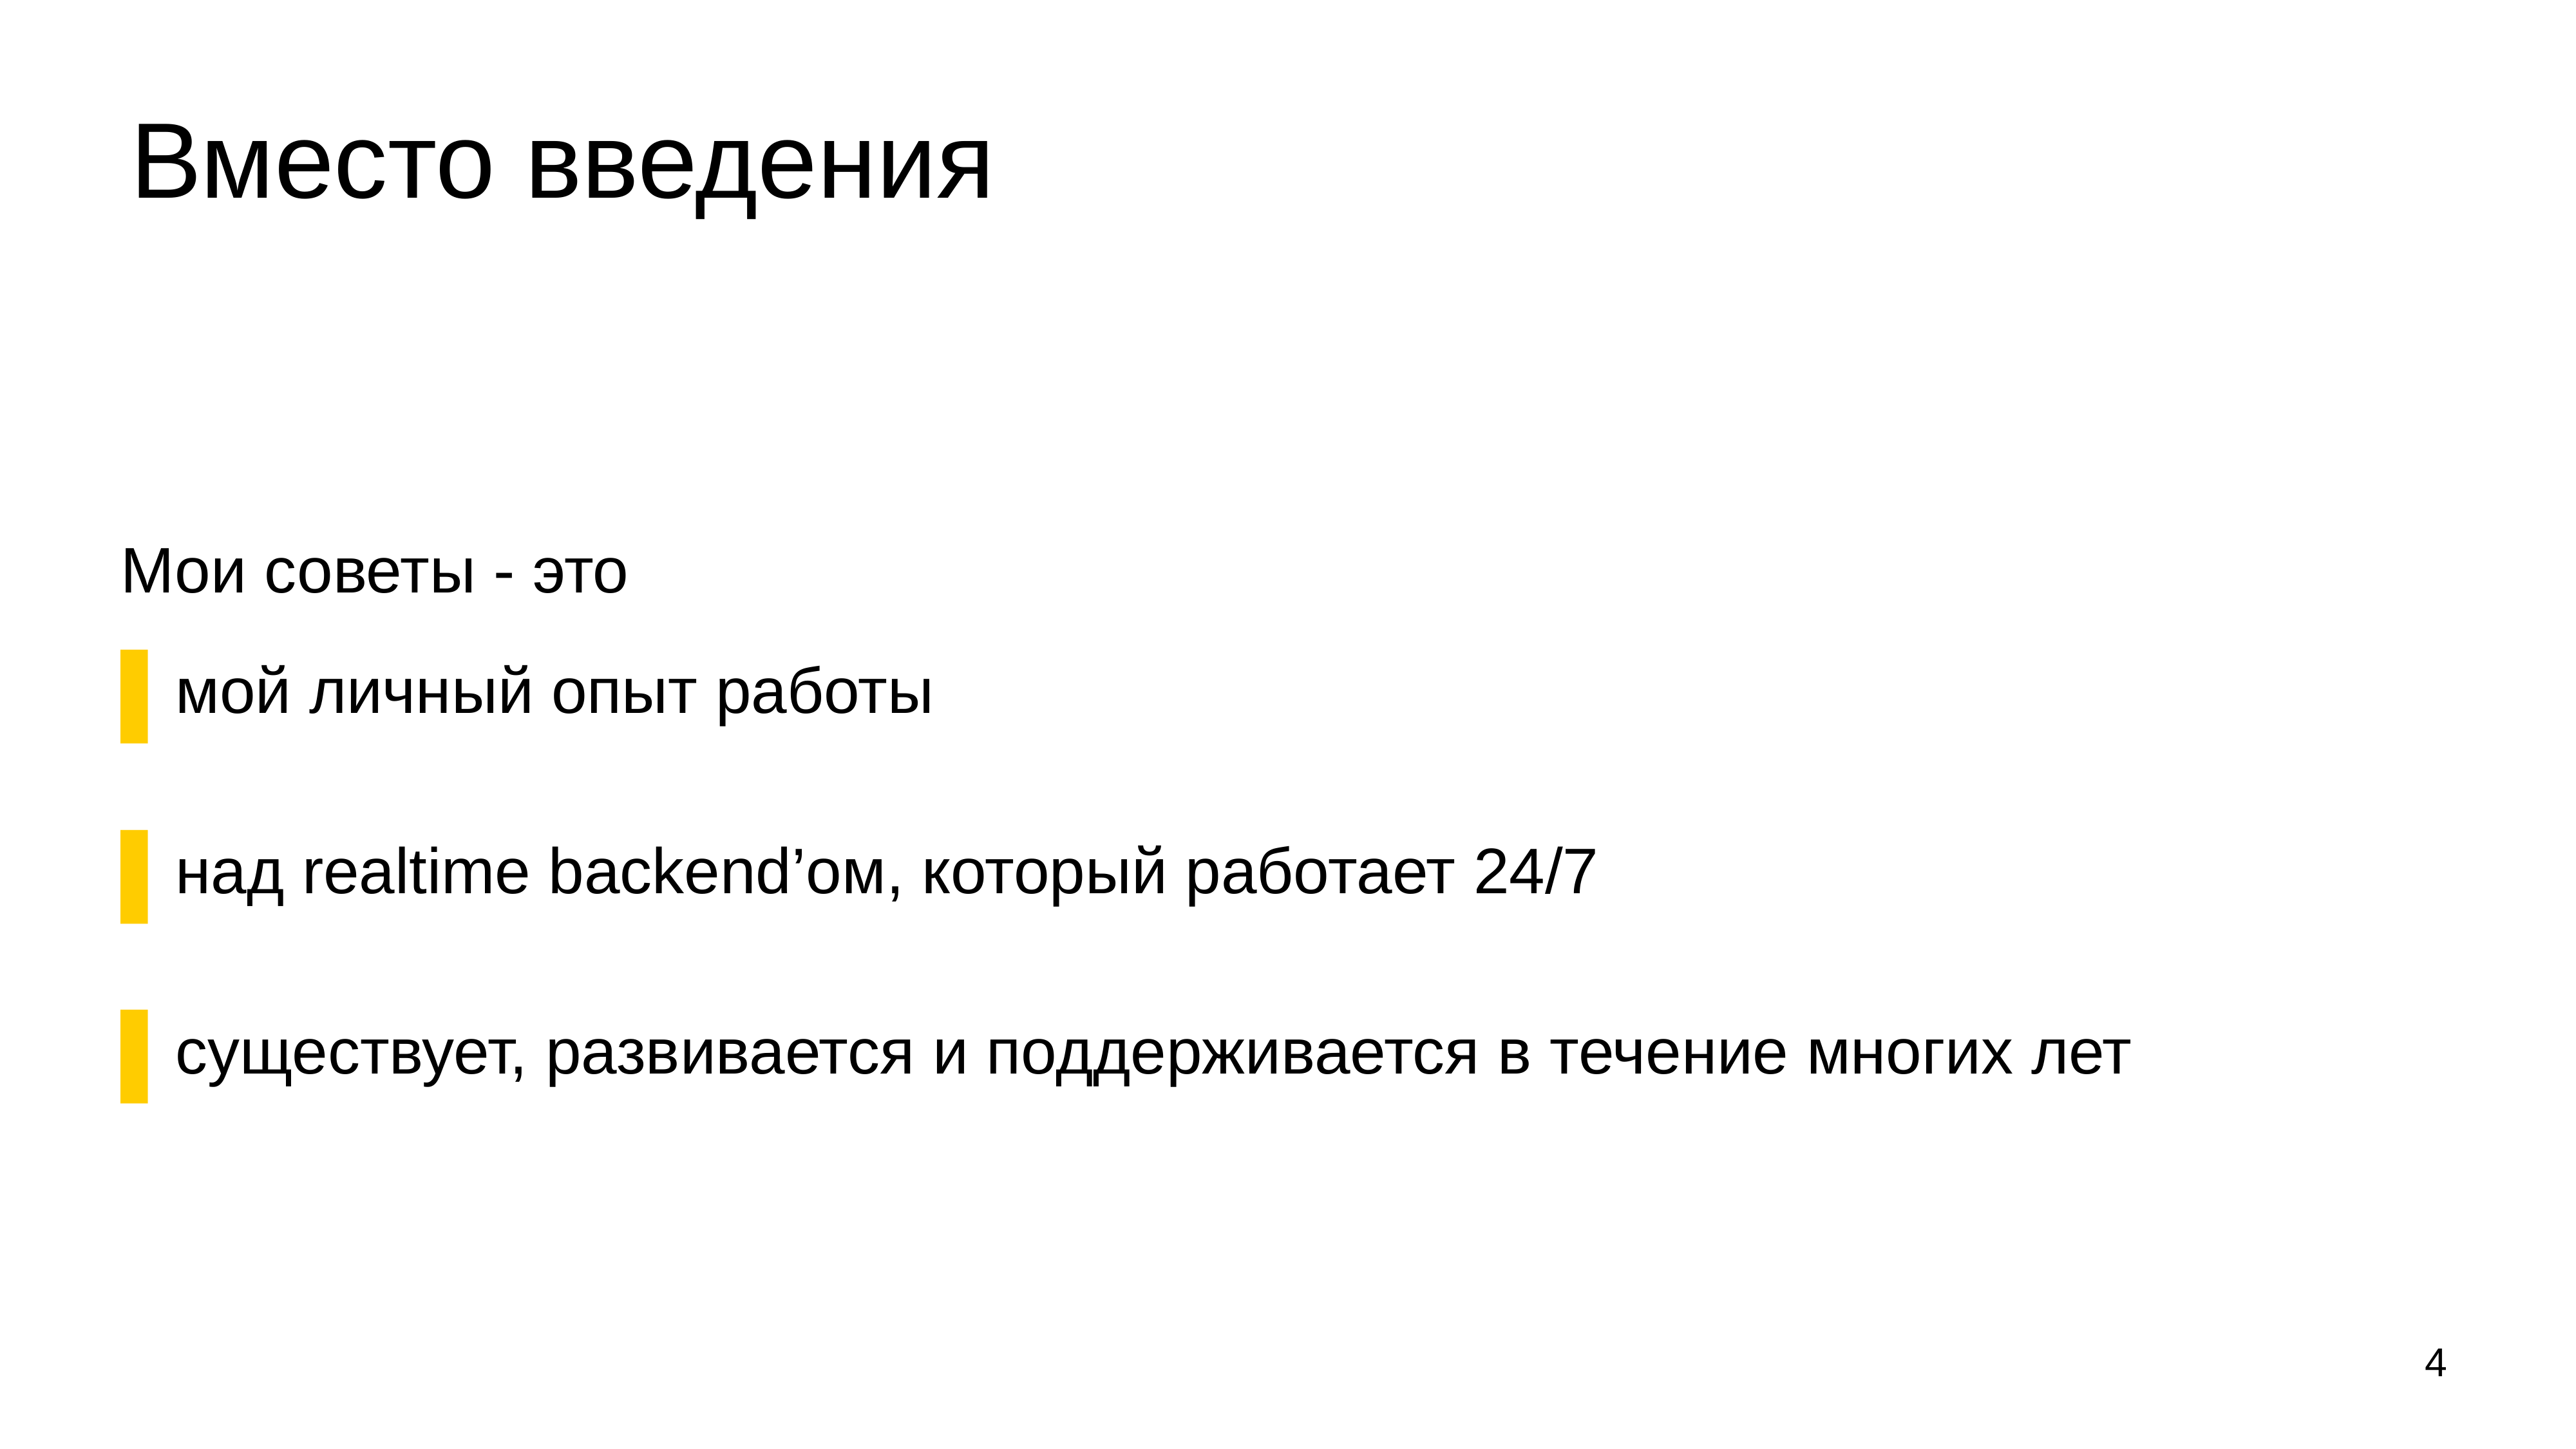

# Вместо введения
Мои советы - это
мой личный опыт работы

над realtime backend’ом, который работает 24/7

существует, развивается и поддерживается в течение многих лет

4